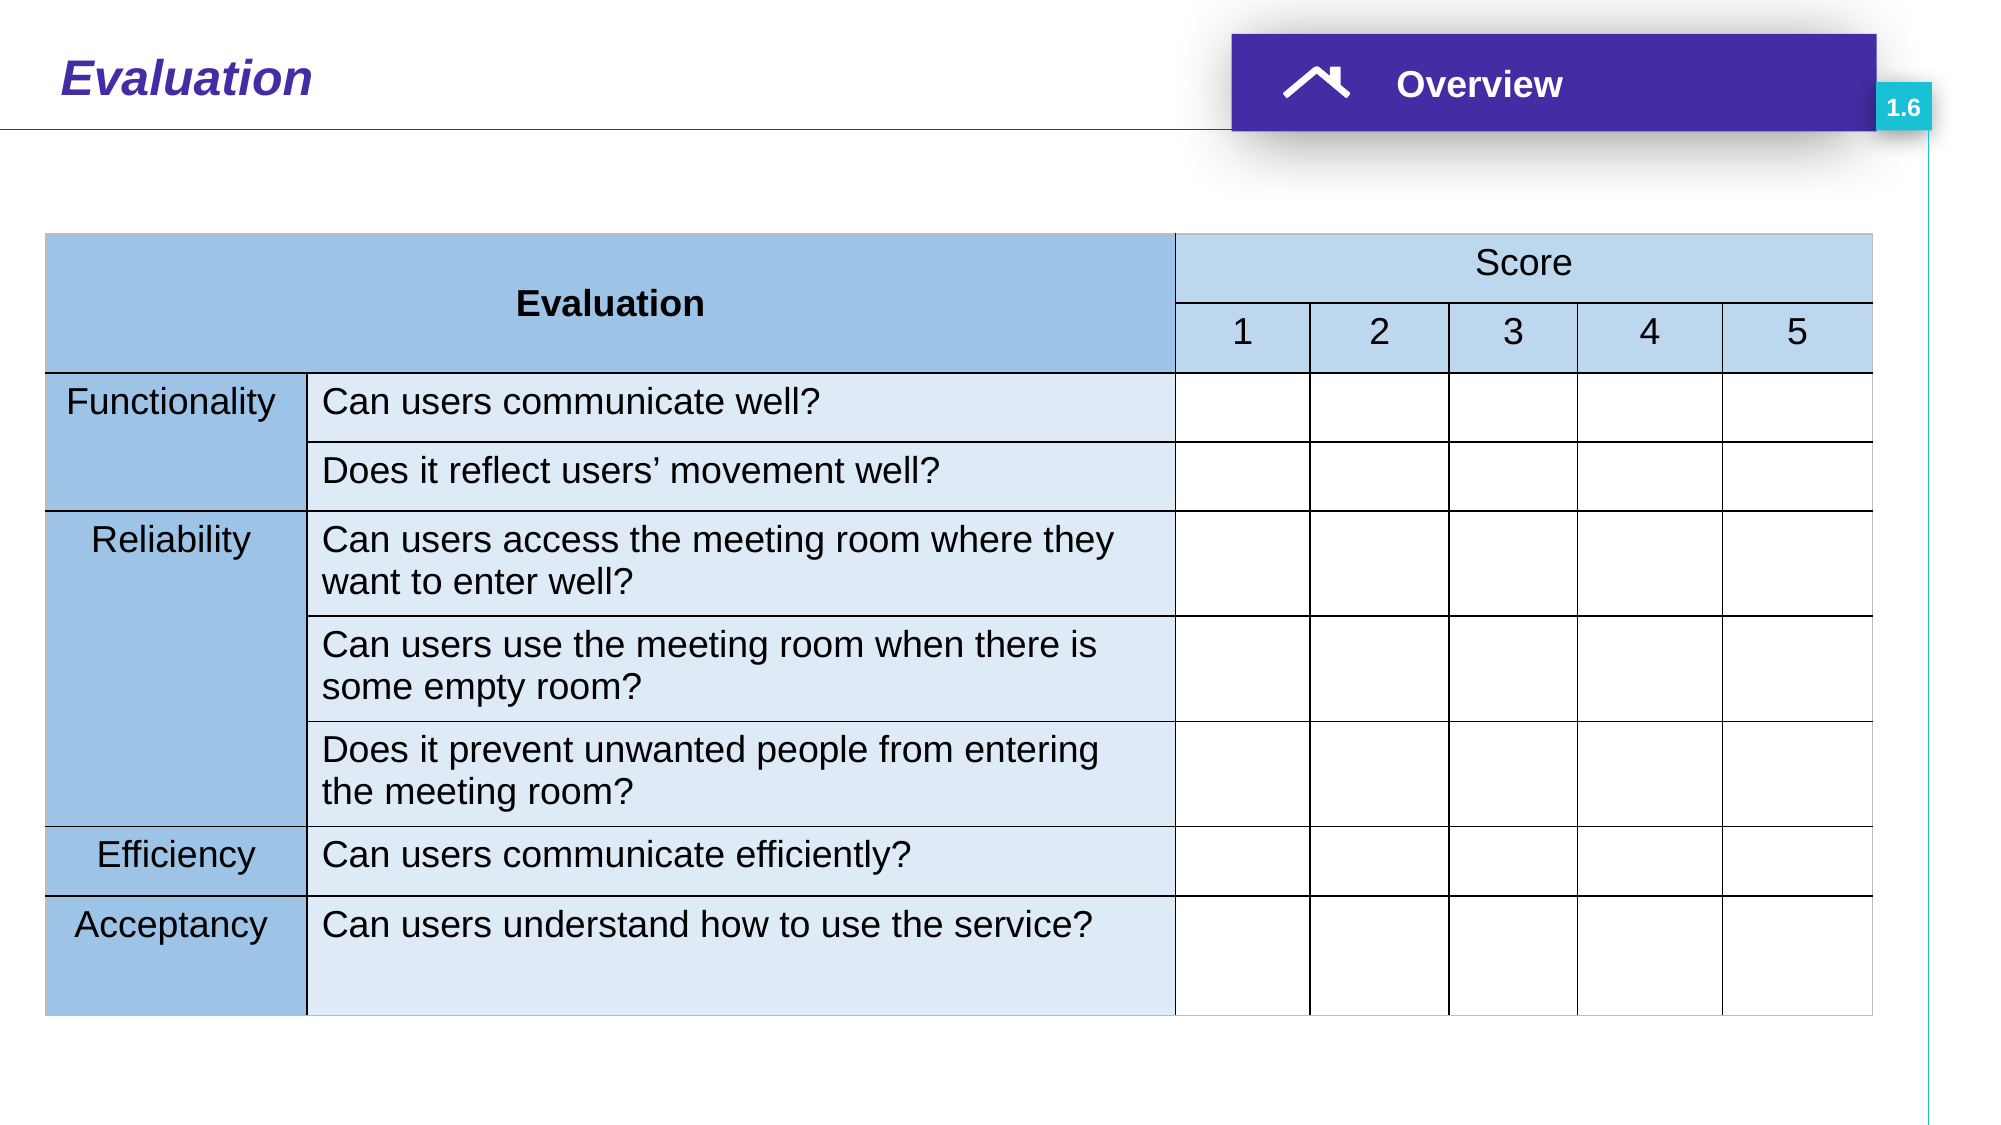

Overview

1.6
Evaluation
| Evaluation |  | Score |  |  |  |  |
| --- | --- | --- | --- | --- | --- | --- |
|  |  | 1 | 2 | 3 | 4 | 5 |
| Functionality | Can users communicate well? |  |  |  |  |  |
|  | Does it reflect users’ movement well? |  |  |  |  |  |
| Reliability | Can users access the meeting room where they want to enter well? |  |  |  |  |  |
|  | Can users use the meeting room when there is some empty room? |  |  |  |  |  |
|  | Does it prevent unwanted people from entering the meeting room? |  |  |  |  |  |
| Efficiency | Can users communicate efficiently? |  |  |  |  |  |
| Acceptancy | Can users understand how to use the service? |  |  |  |  |  |